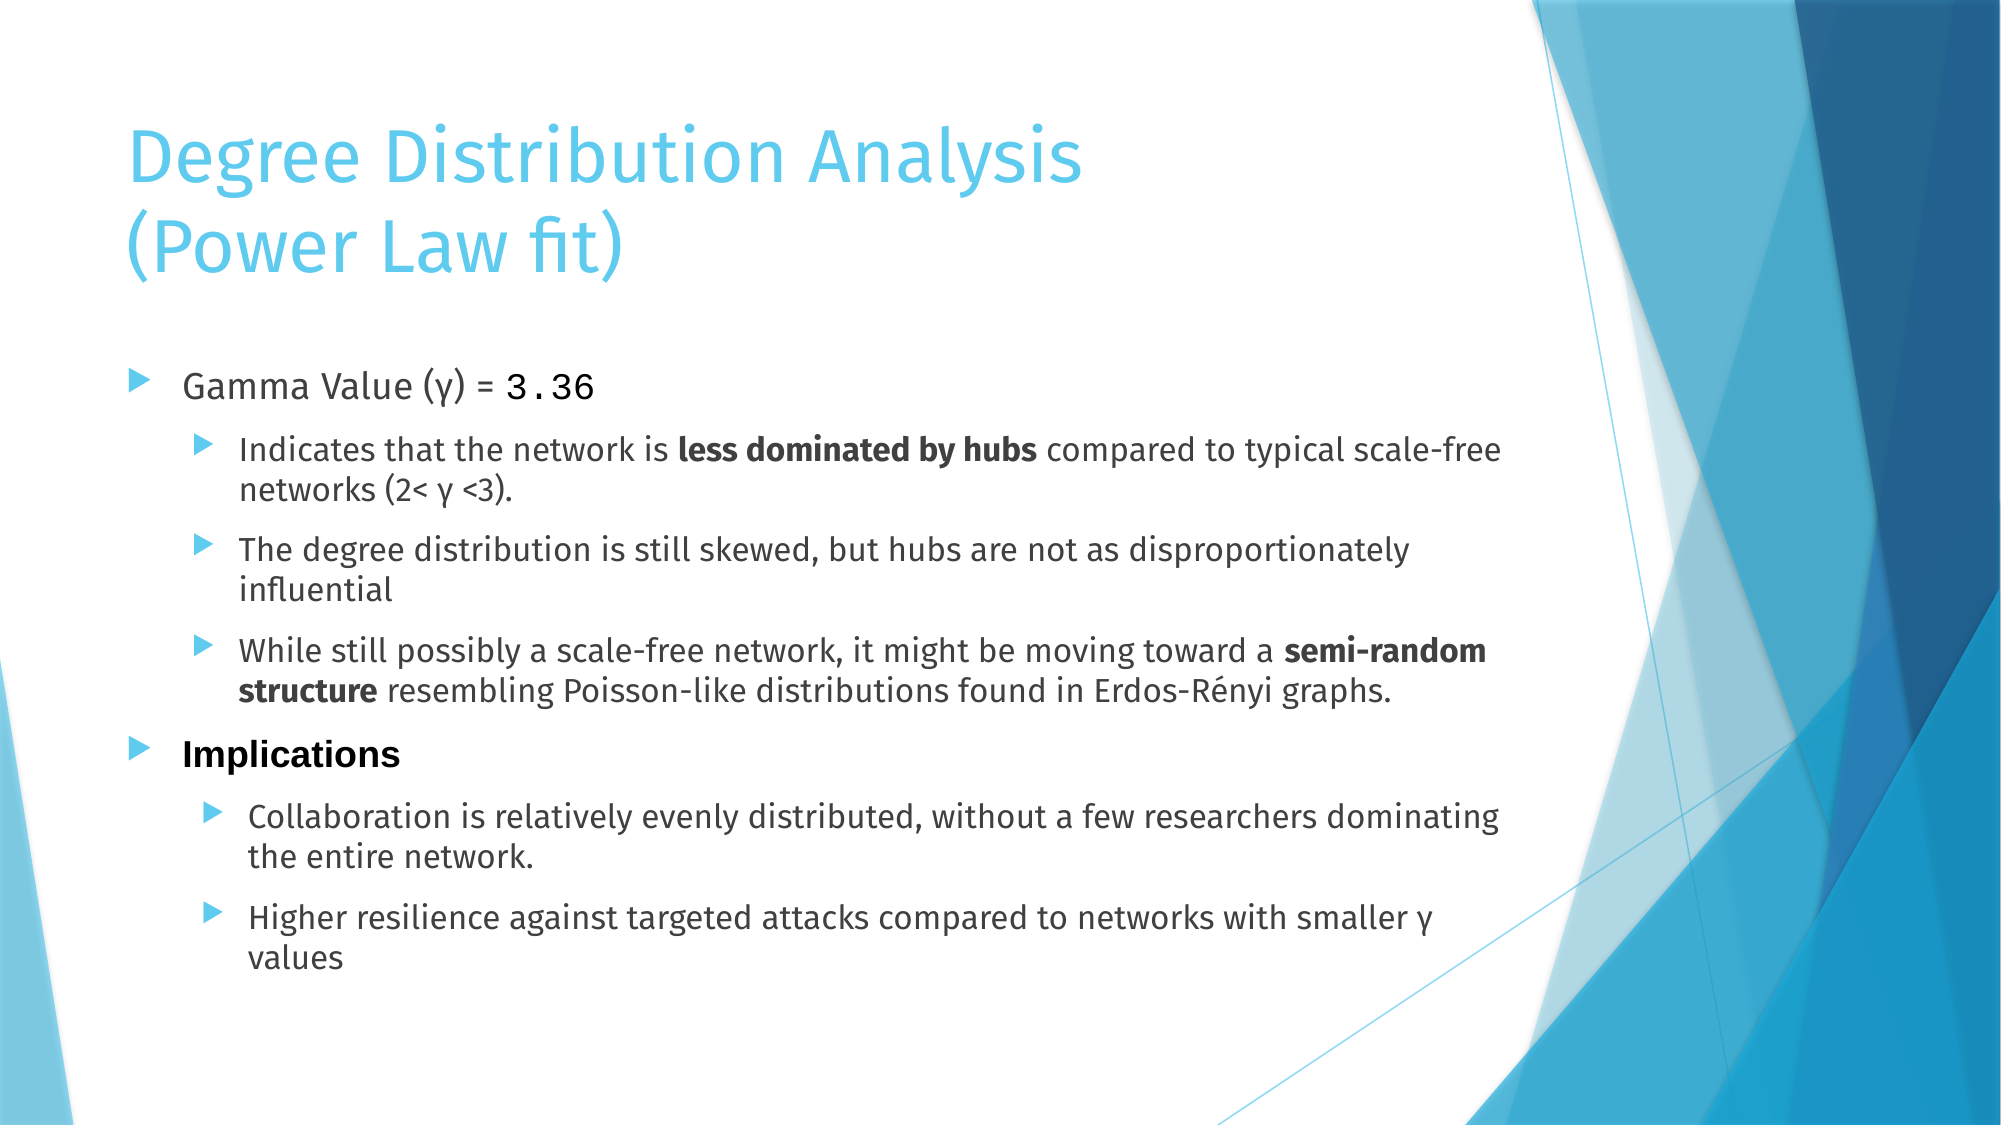

# Degree Distribution Analysis (Power Law fit)
Gamma Value (γ) = 3.36
Indicates that the network is less dominated by hubs compared to typical scale-free networks (2< γ <3).
The degree distribution is still skewed, but hubs are not as disproportionately influential
While still possibly a scale-free network, it might be moving toward a semi-random structure resembling Poisson-like distributions found in Erdos-Rényi graphs.
Implications
Collaboration is relatively evenly distributed, without a few researchers dominating the entire network.
Higher resilience against targeted attacks compared to networks with smaller γ values